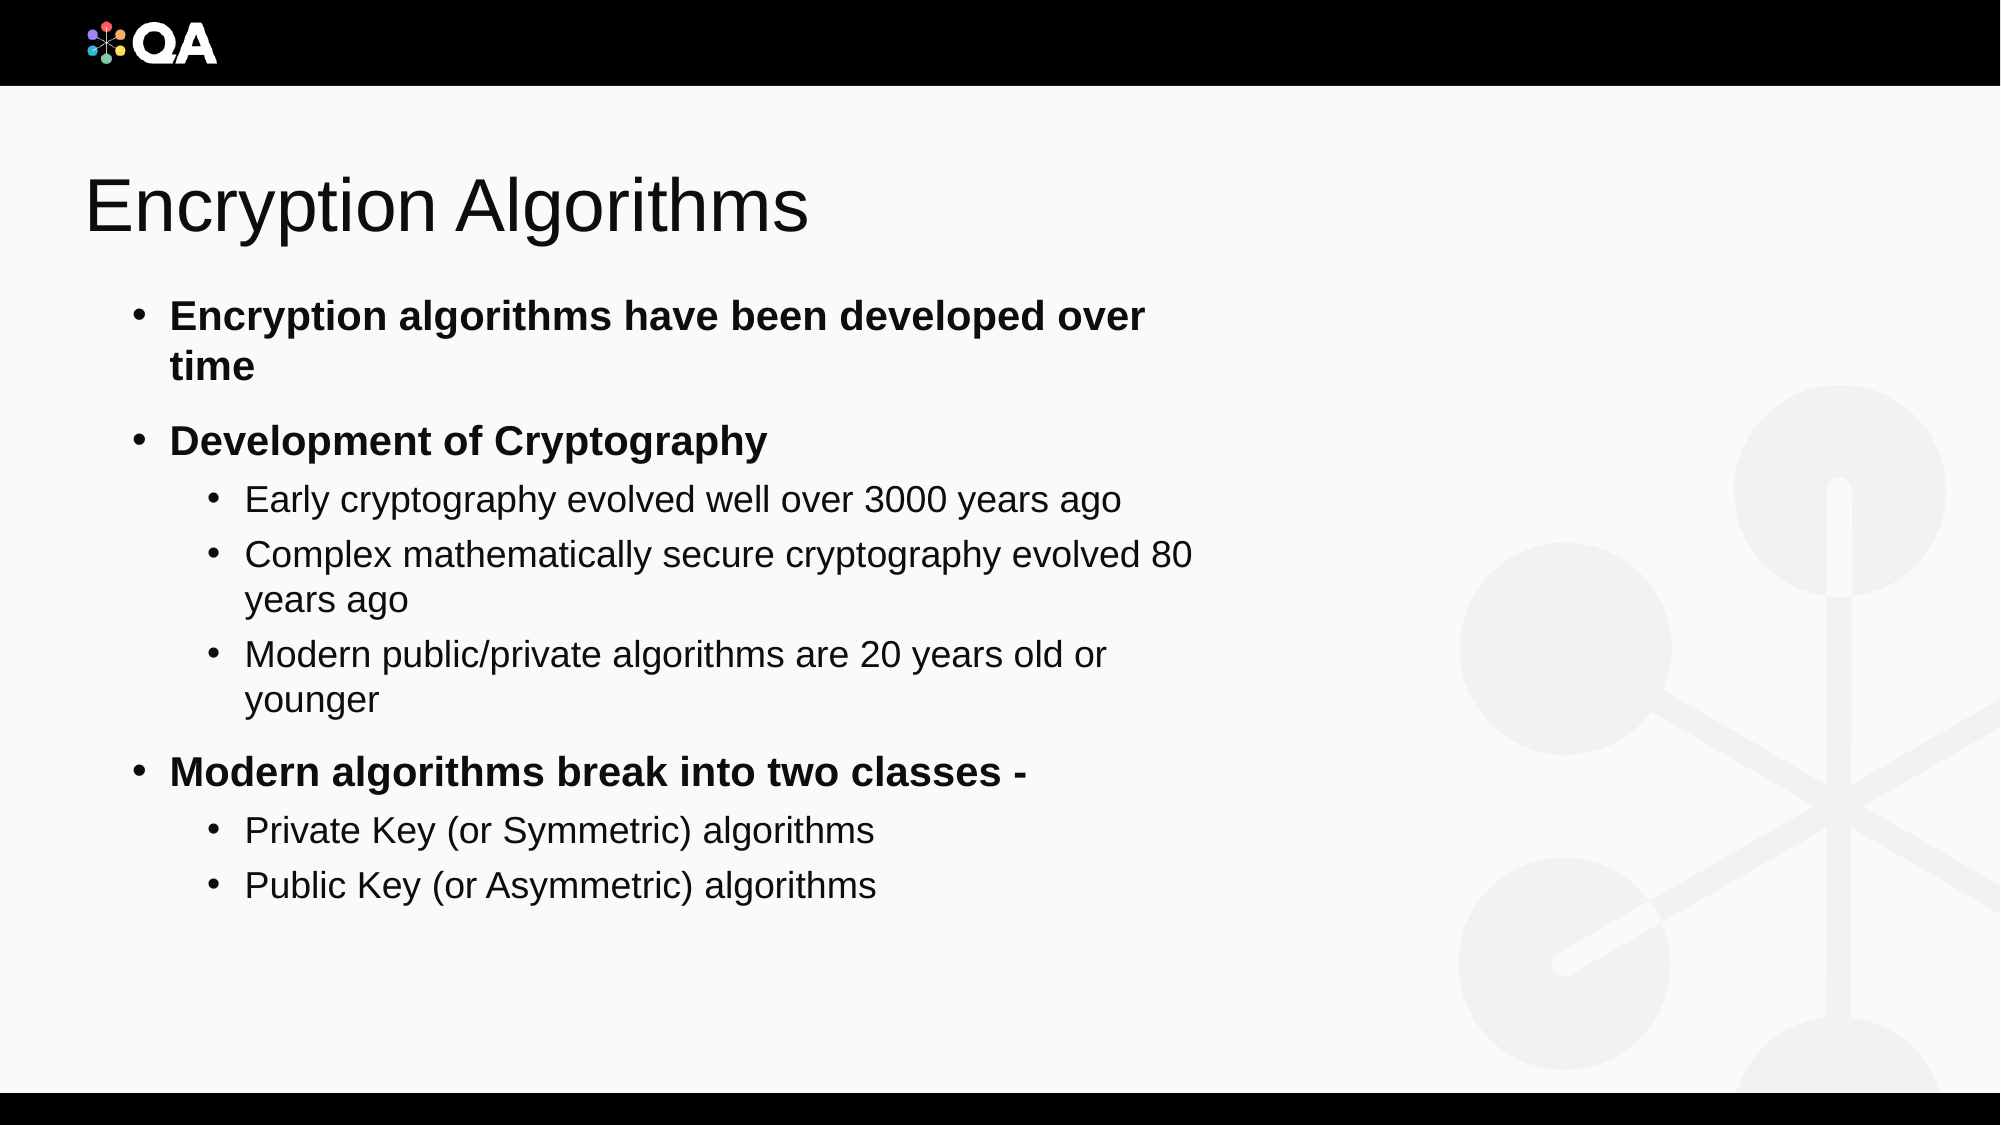

Encryption algorithms have been developed over time
Development of Cryptography
Early cryptography evolved well over 3000 years ago
Complex mathematically secure cryptography evolved 80 years ago
Modern public/private algorithms are 20 years old or younger
Modern algorithms break into two classes -
Private Key (or Symmetric) algorithms
Public Key (or Asymmetric) algorithms

# Encryption Algorithms